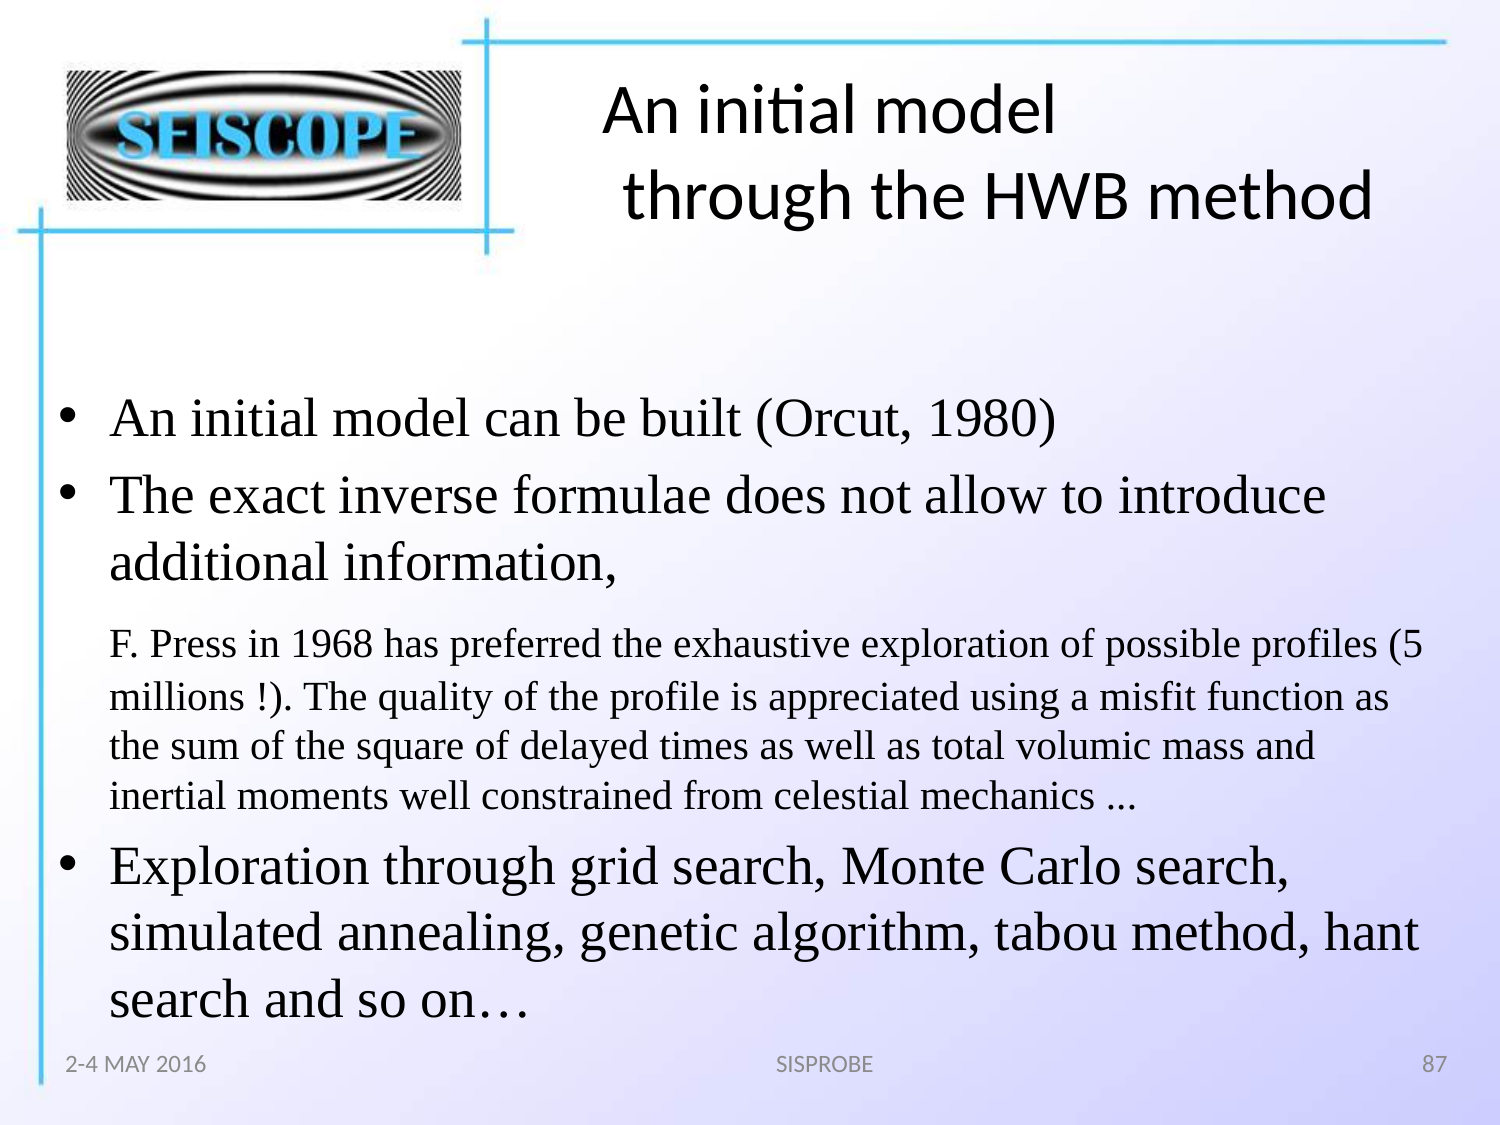

# An initial model through the HWB method
An initial model can be built (Orcut, 1980)
The exact inverse formulae does not allow to introduce additional information,
	F. Press in 1968 has preferred the exhaustive exploration of possible profiles (5 millions !). The quality of the profile is appreciated using a misfit function as the sum of the square of delayed times as well as total volumic mass and inertial moments well constrained from celestial mechanics ...
Exploration through grid search, Monte Carlo search, simulated annealing, genetic algorithm, tabou method, hant search and so on…

2-4 MAY 2016
SISPROBE
87